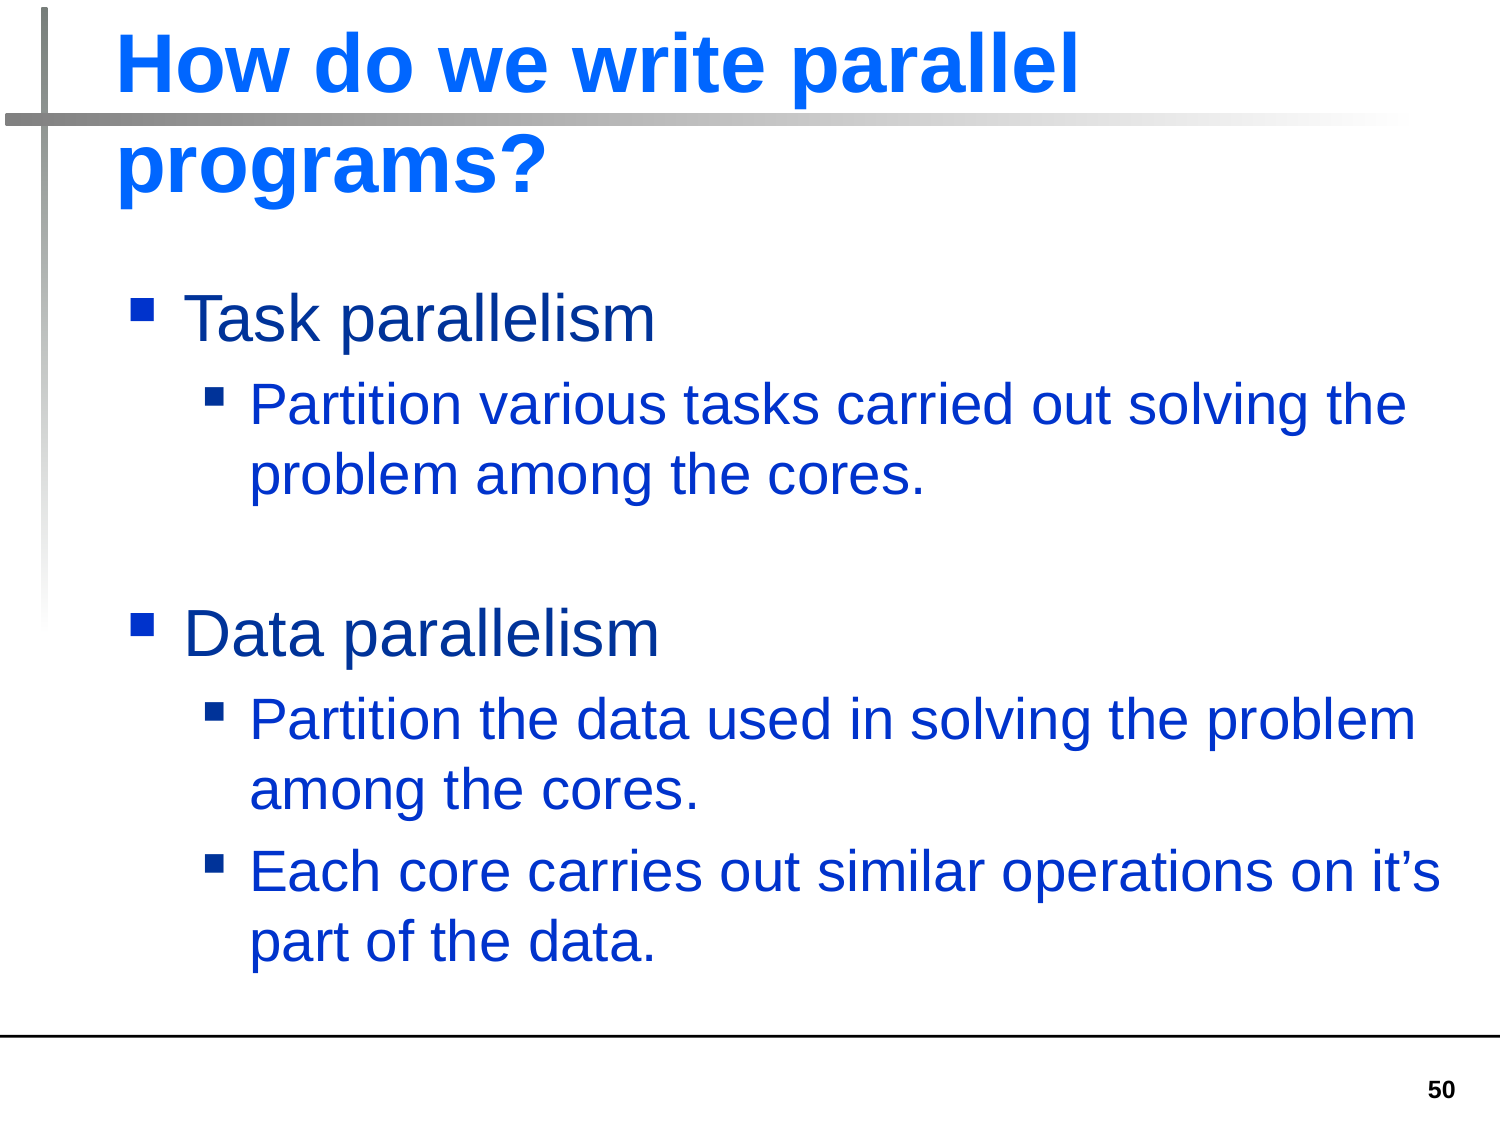

# How do we write parallel programs?
Task parallelism
Partition various tasks carried out solving the problem among the cores.
Data parallelism
Partition the data used in solving the problem among the cores.
Each core carries out similar operations on it’s part of the data.